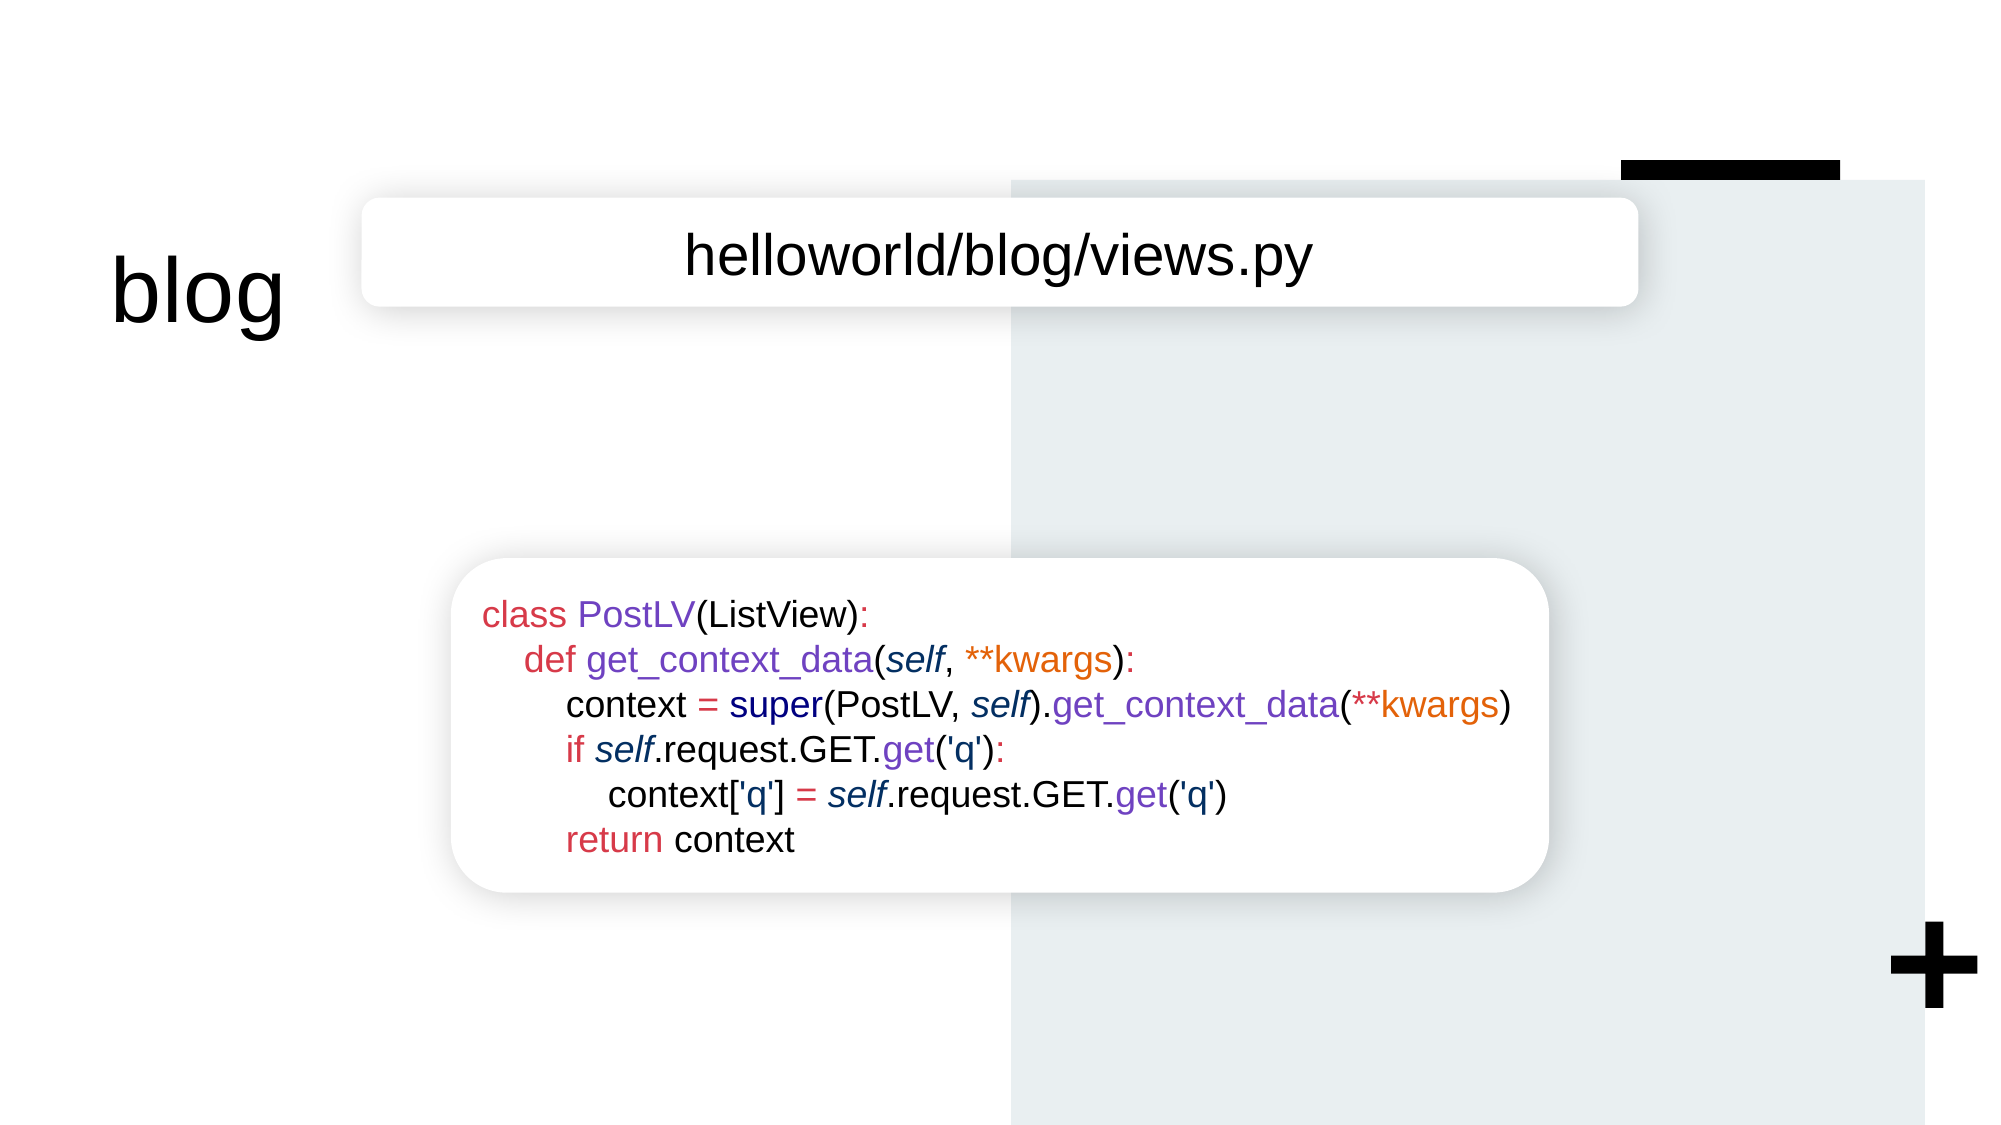

# blog
helloworld/blog/views.py
class PostLV(ListView):
    def get_context_data(self, **kwargs):
        context = super(PostLV, self).get_context_data(**kwargs)
        if self.request.GET.get('q'):
            context['q'] = self.request.GET.get('q')
        return context